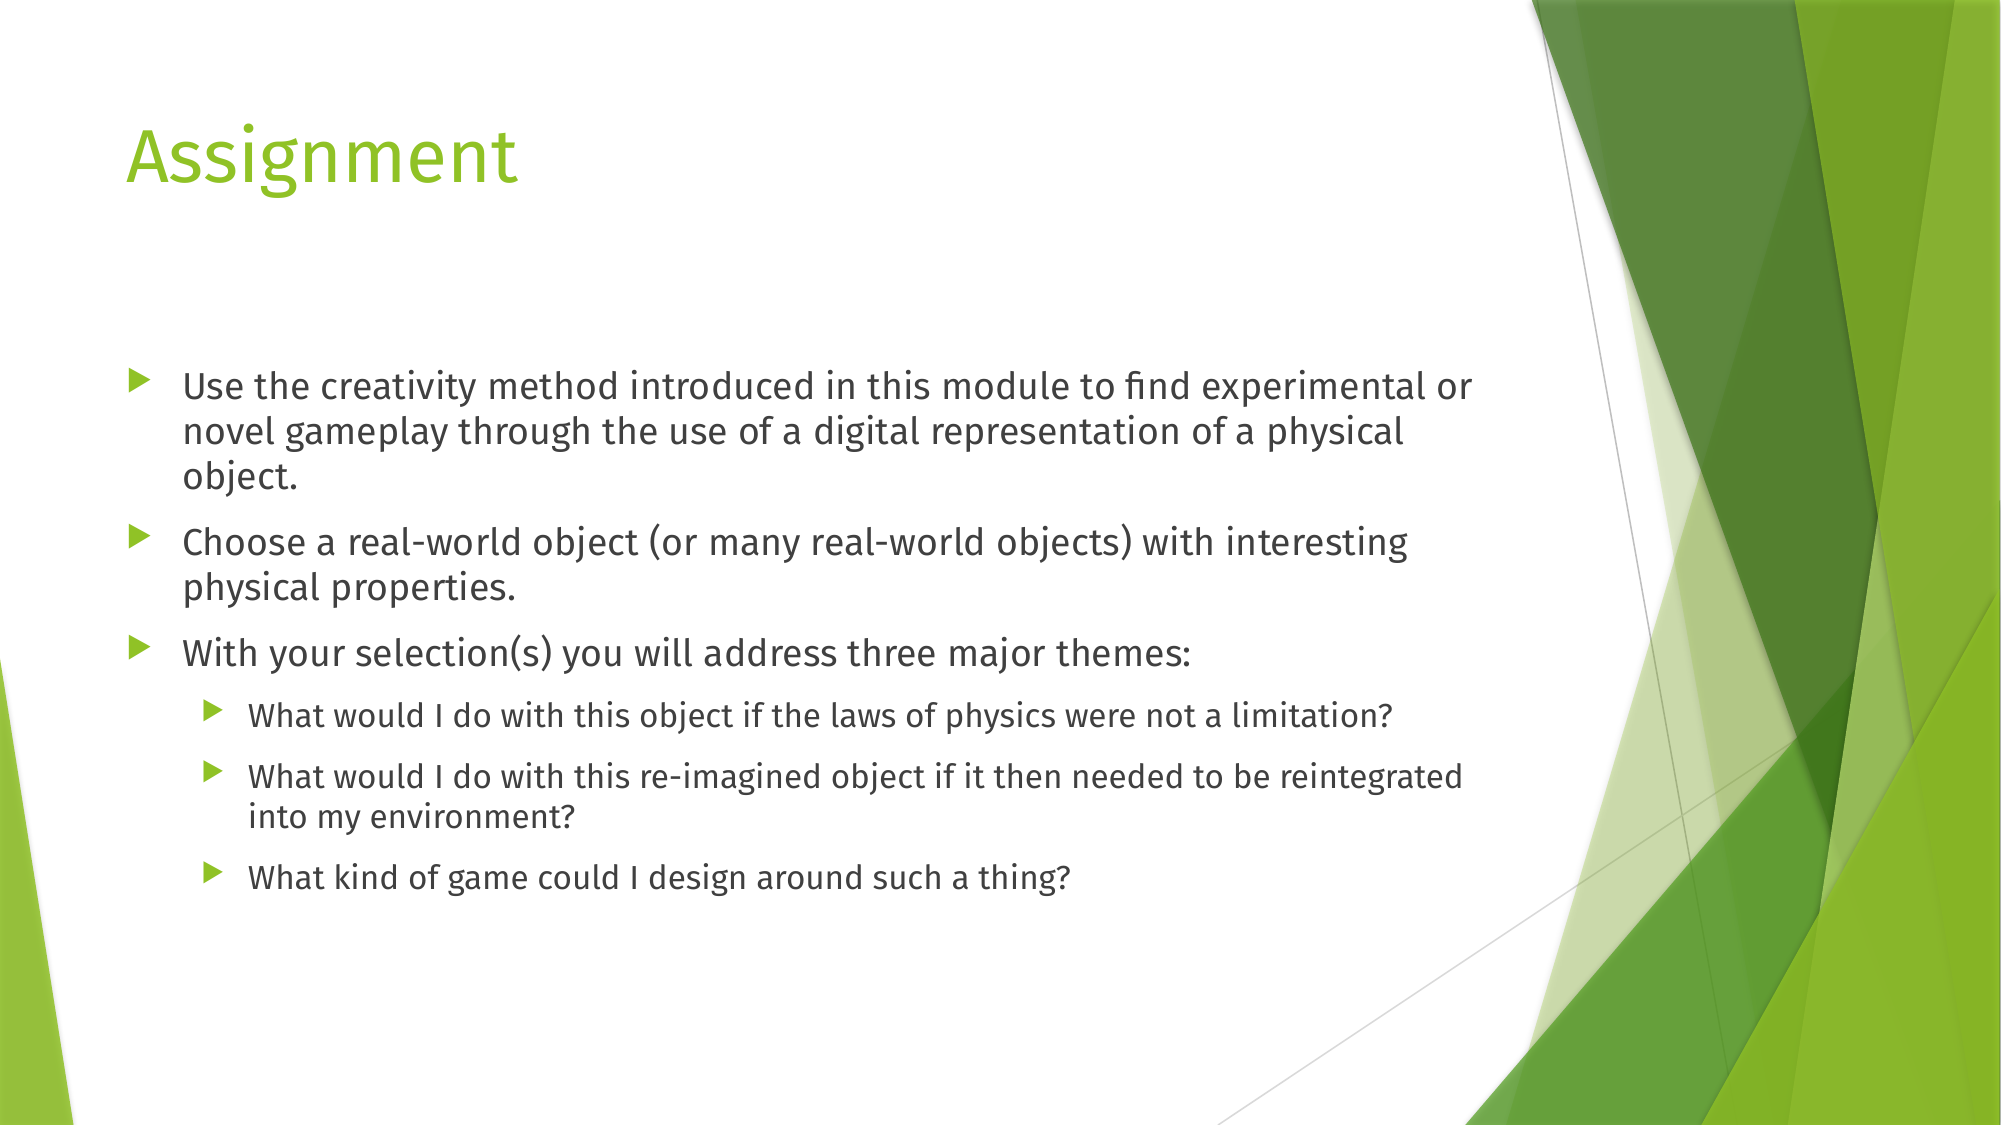

# Assignment
Use the creativity method introduced in this module to find experimental or novel gameplay through the use of a digital representation of a physical object.
Choose a real-world object (or many real-world objects) with interesting physical properties.
With your selection(s) you will address three major themes:
What would I do with this object if the laws of physics were not a limitation?
What would I do with this re-imagined object if it then needed to be reintegrated into my environment?
What kind of game could I design around such a thing?